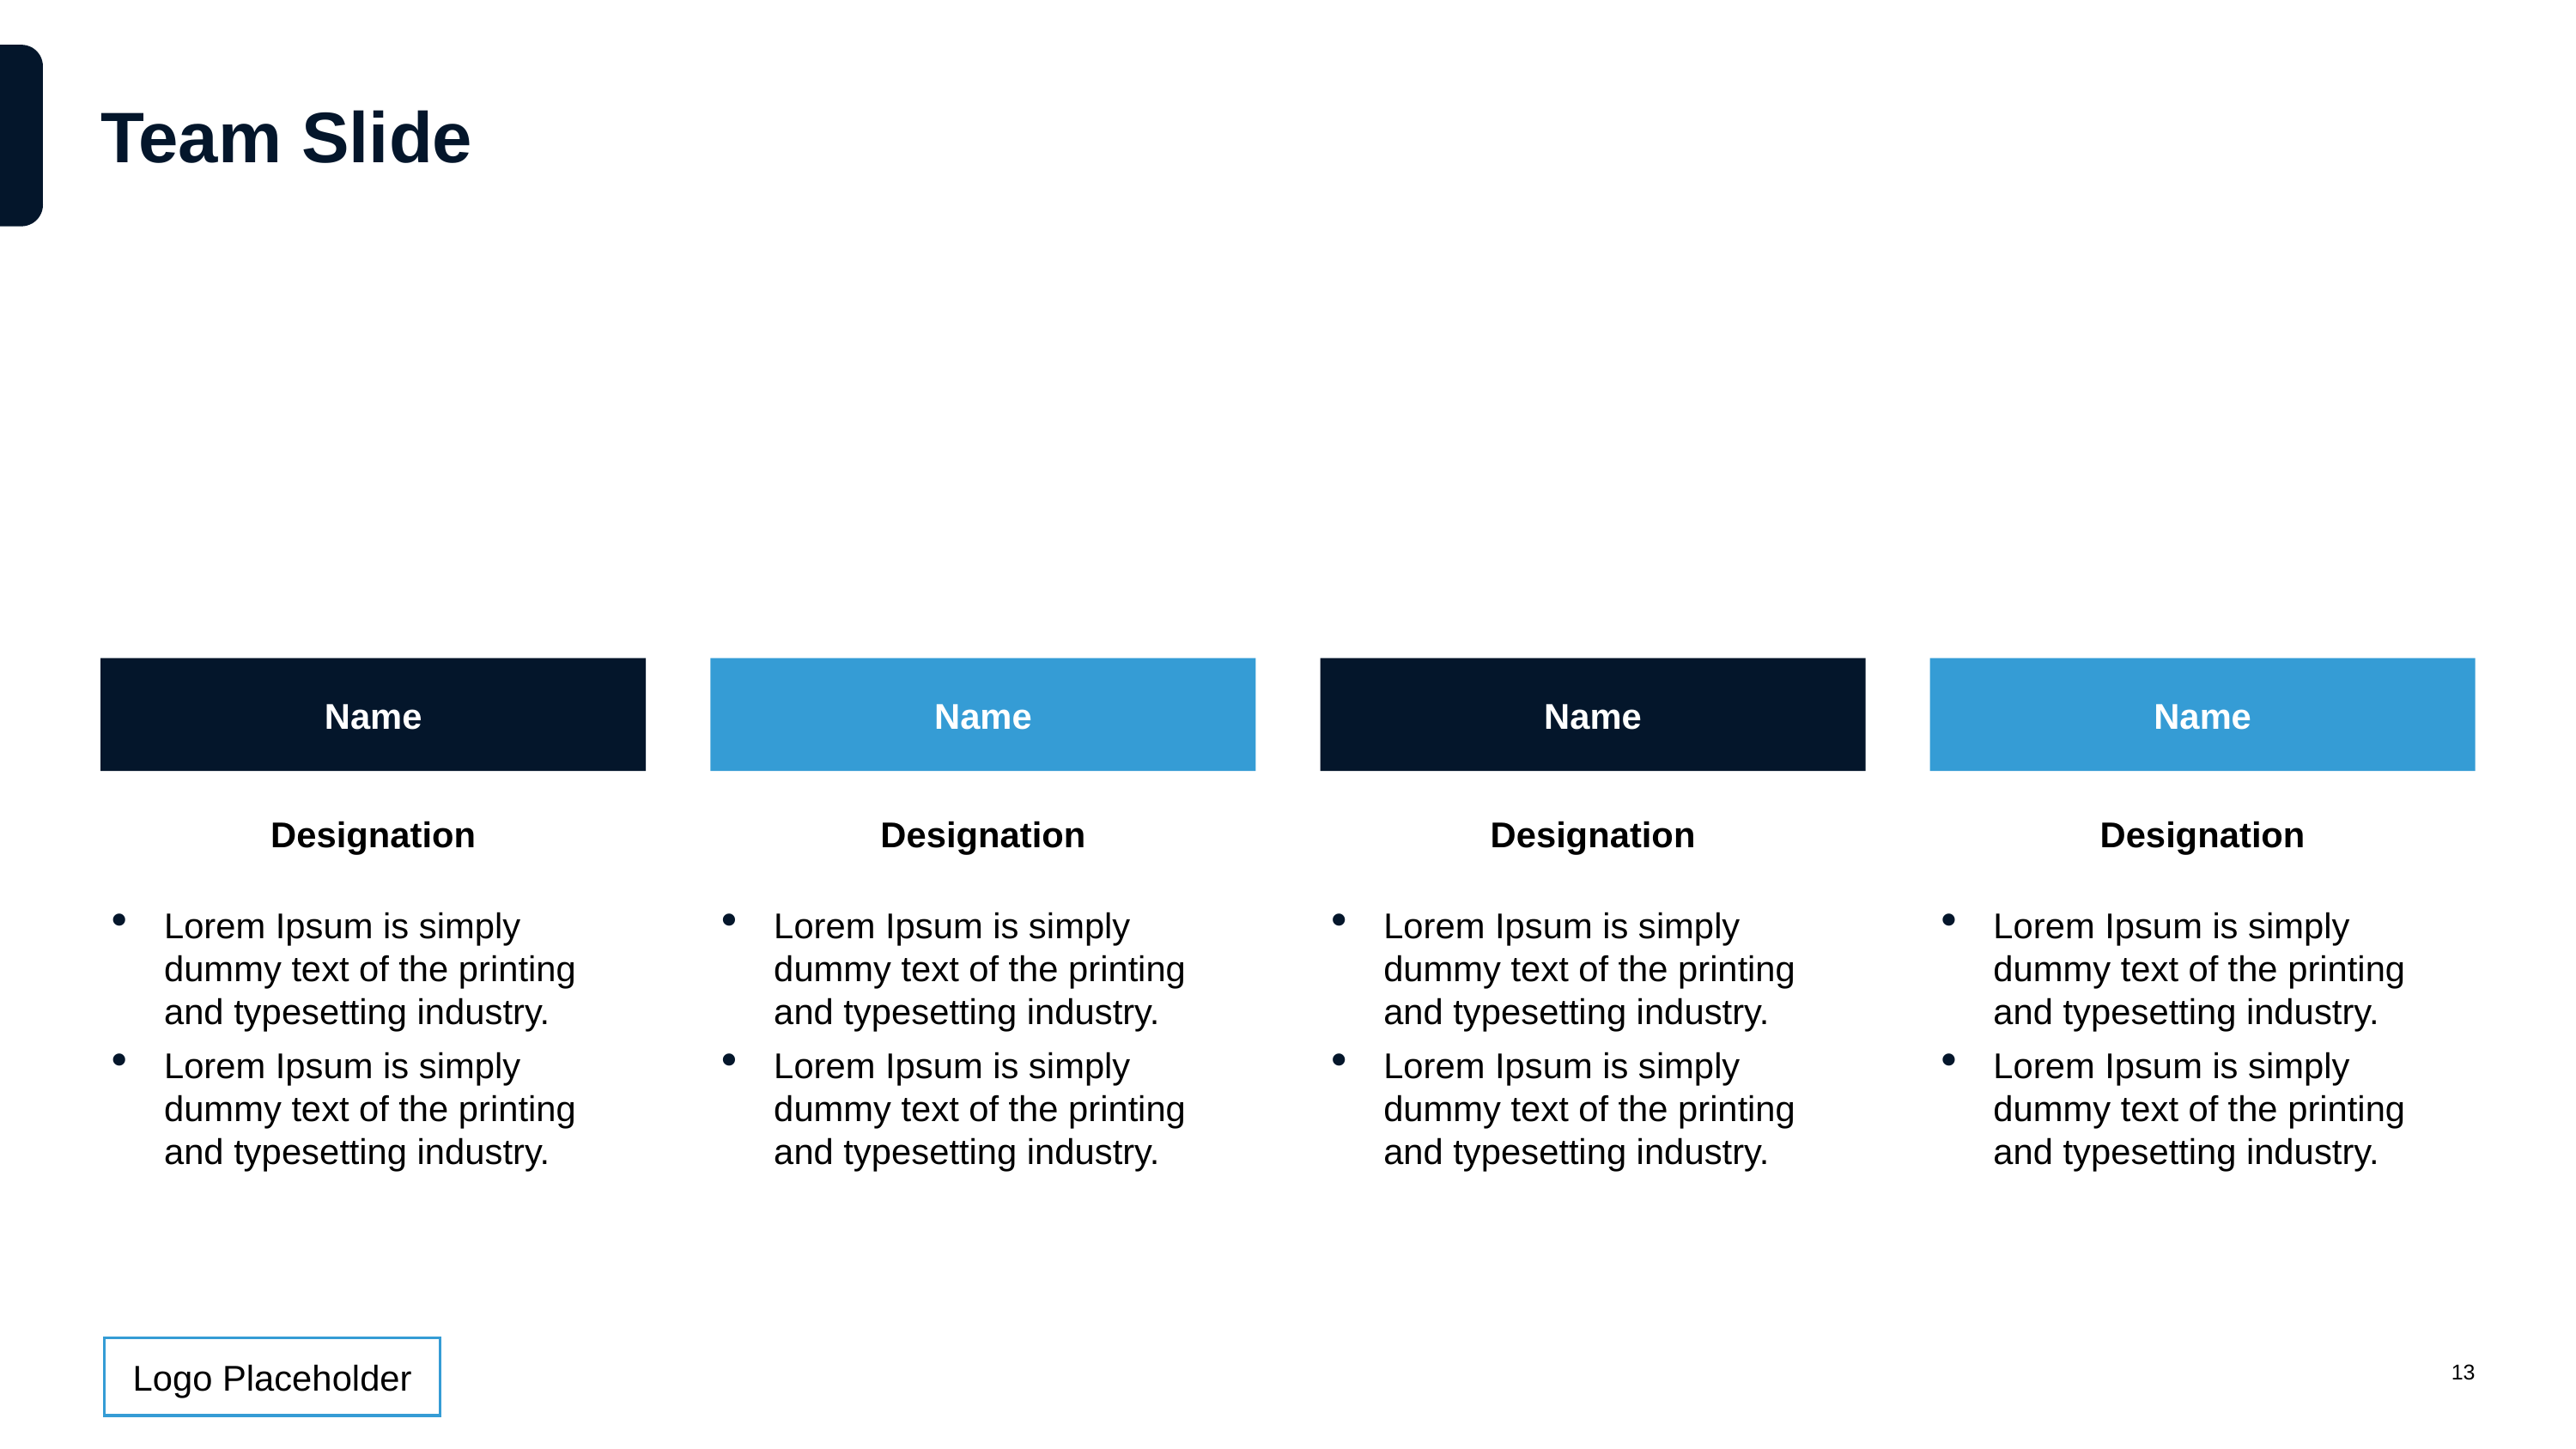

# Team Slide

Name
Name
Name
Name
Designation
Designation
Designation
Designation
Lorem Ipsum is simply dummy text of the printing and typesetting industry.
Lorem Ipsum is simply dummy text of the printing and typesetting industry.
Lorem Ipsum is simply dummy text of the printing and typesetting industry.
Lorem Ipsum is simply dummy text of the printing and typesetting industry.
Lorem Ipsum is simply dummy text of the printing and typesetting industry.
Lorem Ipsum is simply dummy text of the printing and typesetting industry.
Lorem Ipsum is simply dummy text of the printing and typesetting industry.
Lorem Ipsum is simply dummy text of the printing and typesetting industry.
13